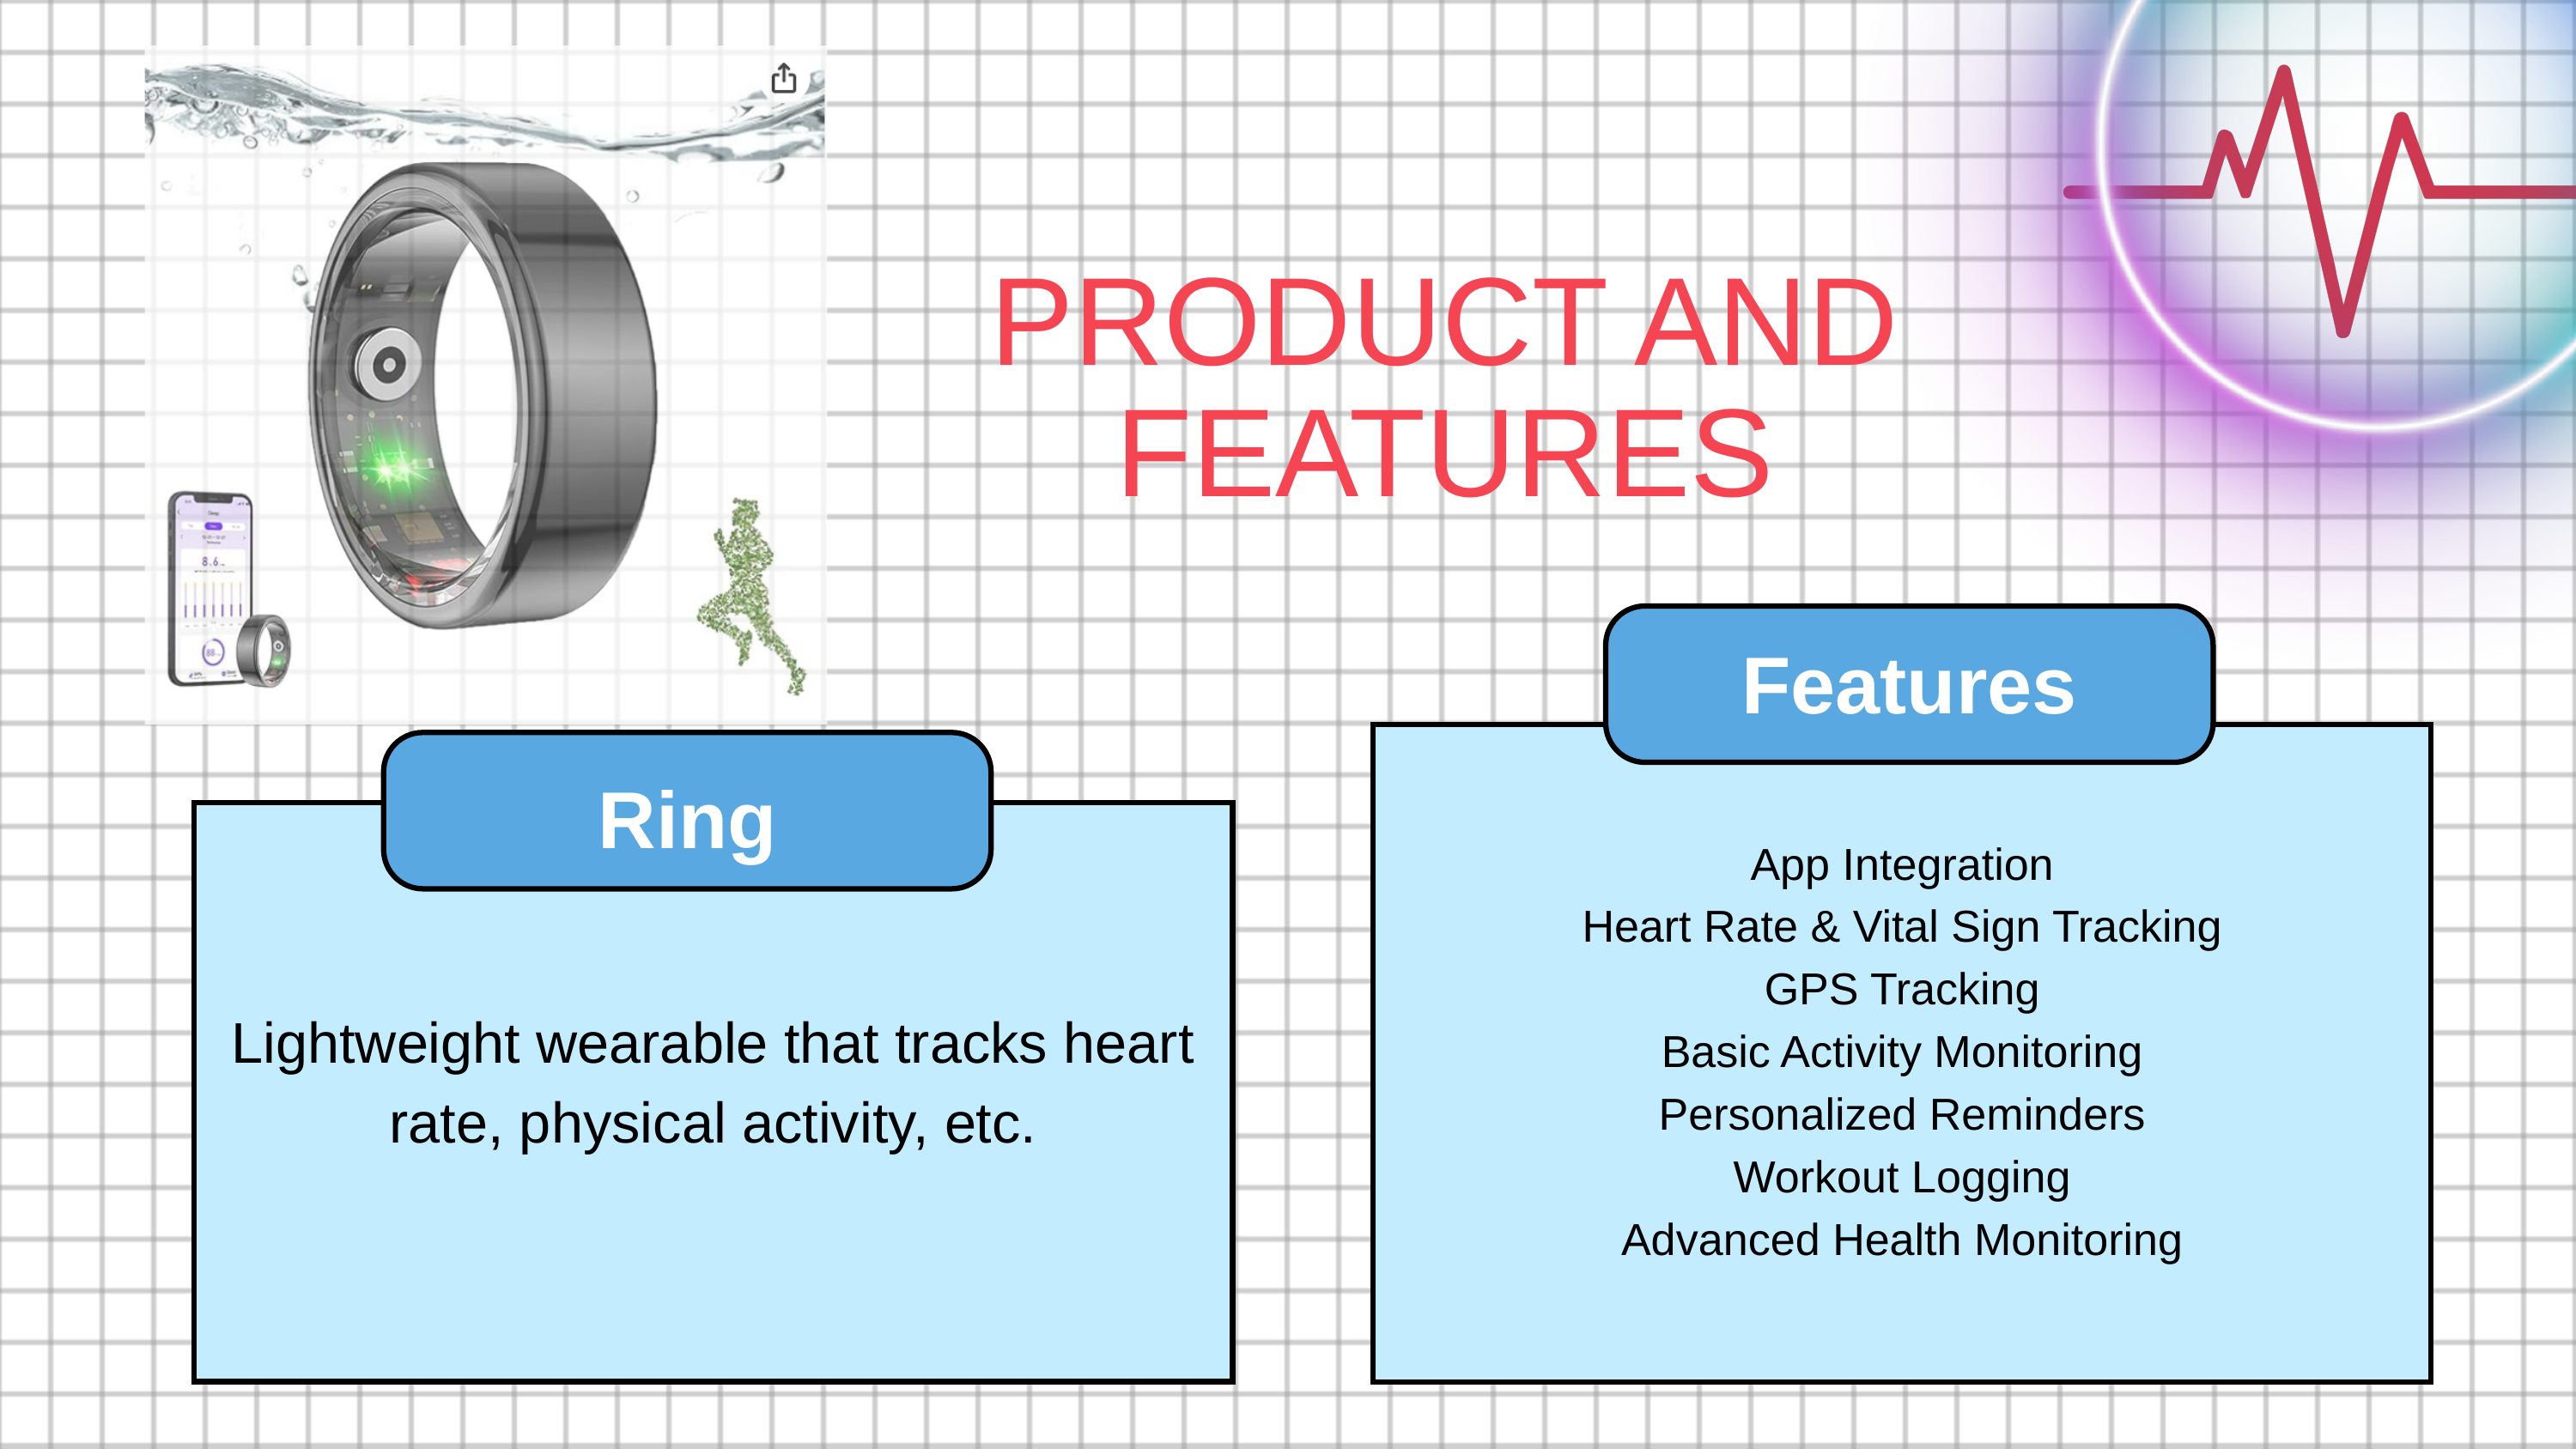

PRODUCT AND FEATURES

Features

App Integration
Heart Rate & Vital Sign Tracking
GPS Tracking
Basic Activity Monitoring
Personalized Reminders
Workout Logging
Advanced Health Monitoring

Ring

Lightweight wearable that tracks heart rate, physical activity, etc.